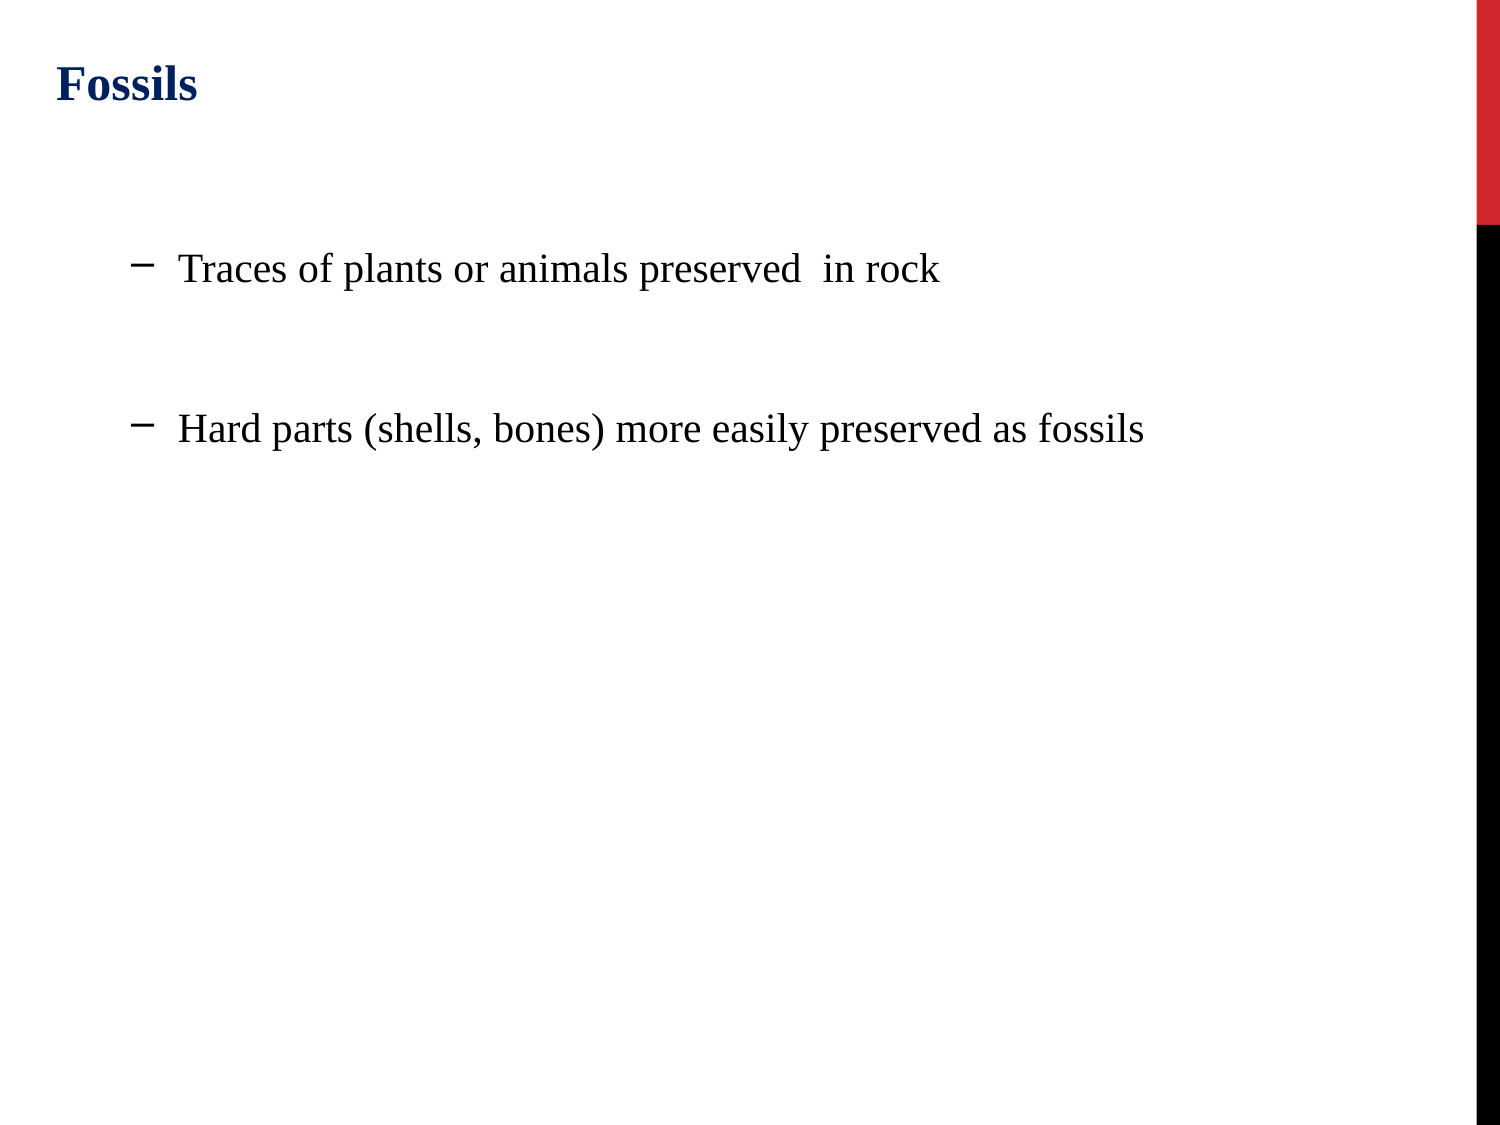

Fossils

Traces of plants or animals preserved  in rock

Hard parts (shells, bones) more easily preserved as fossils